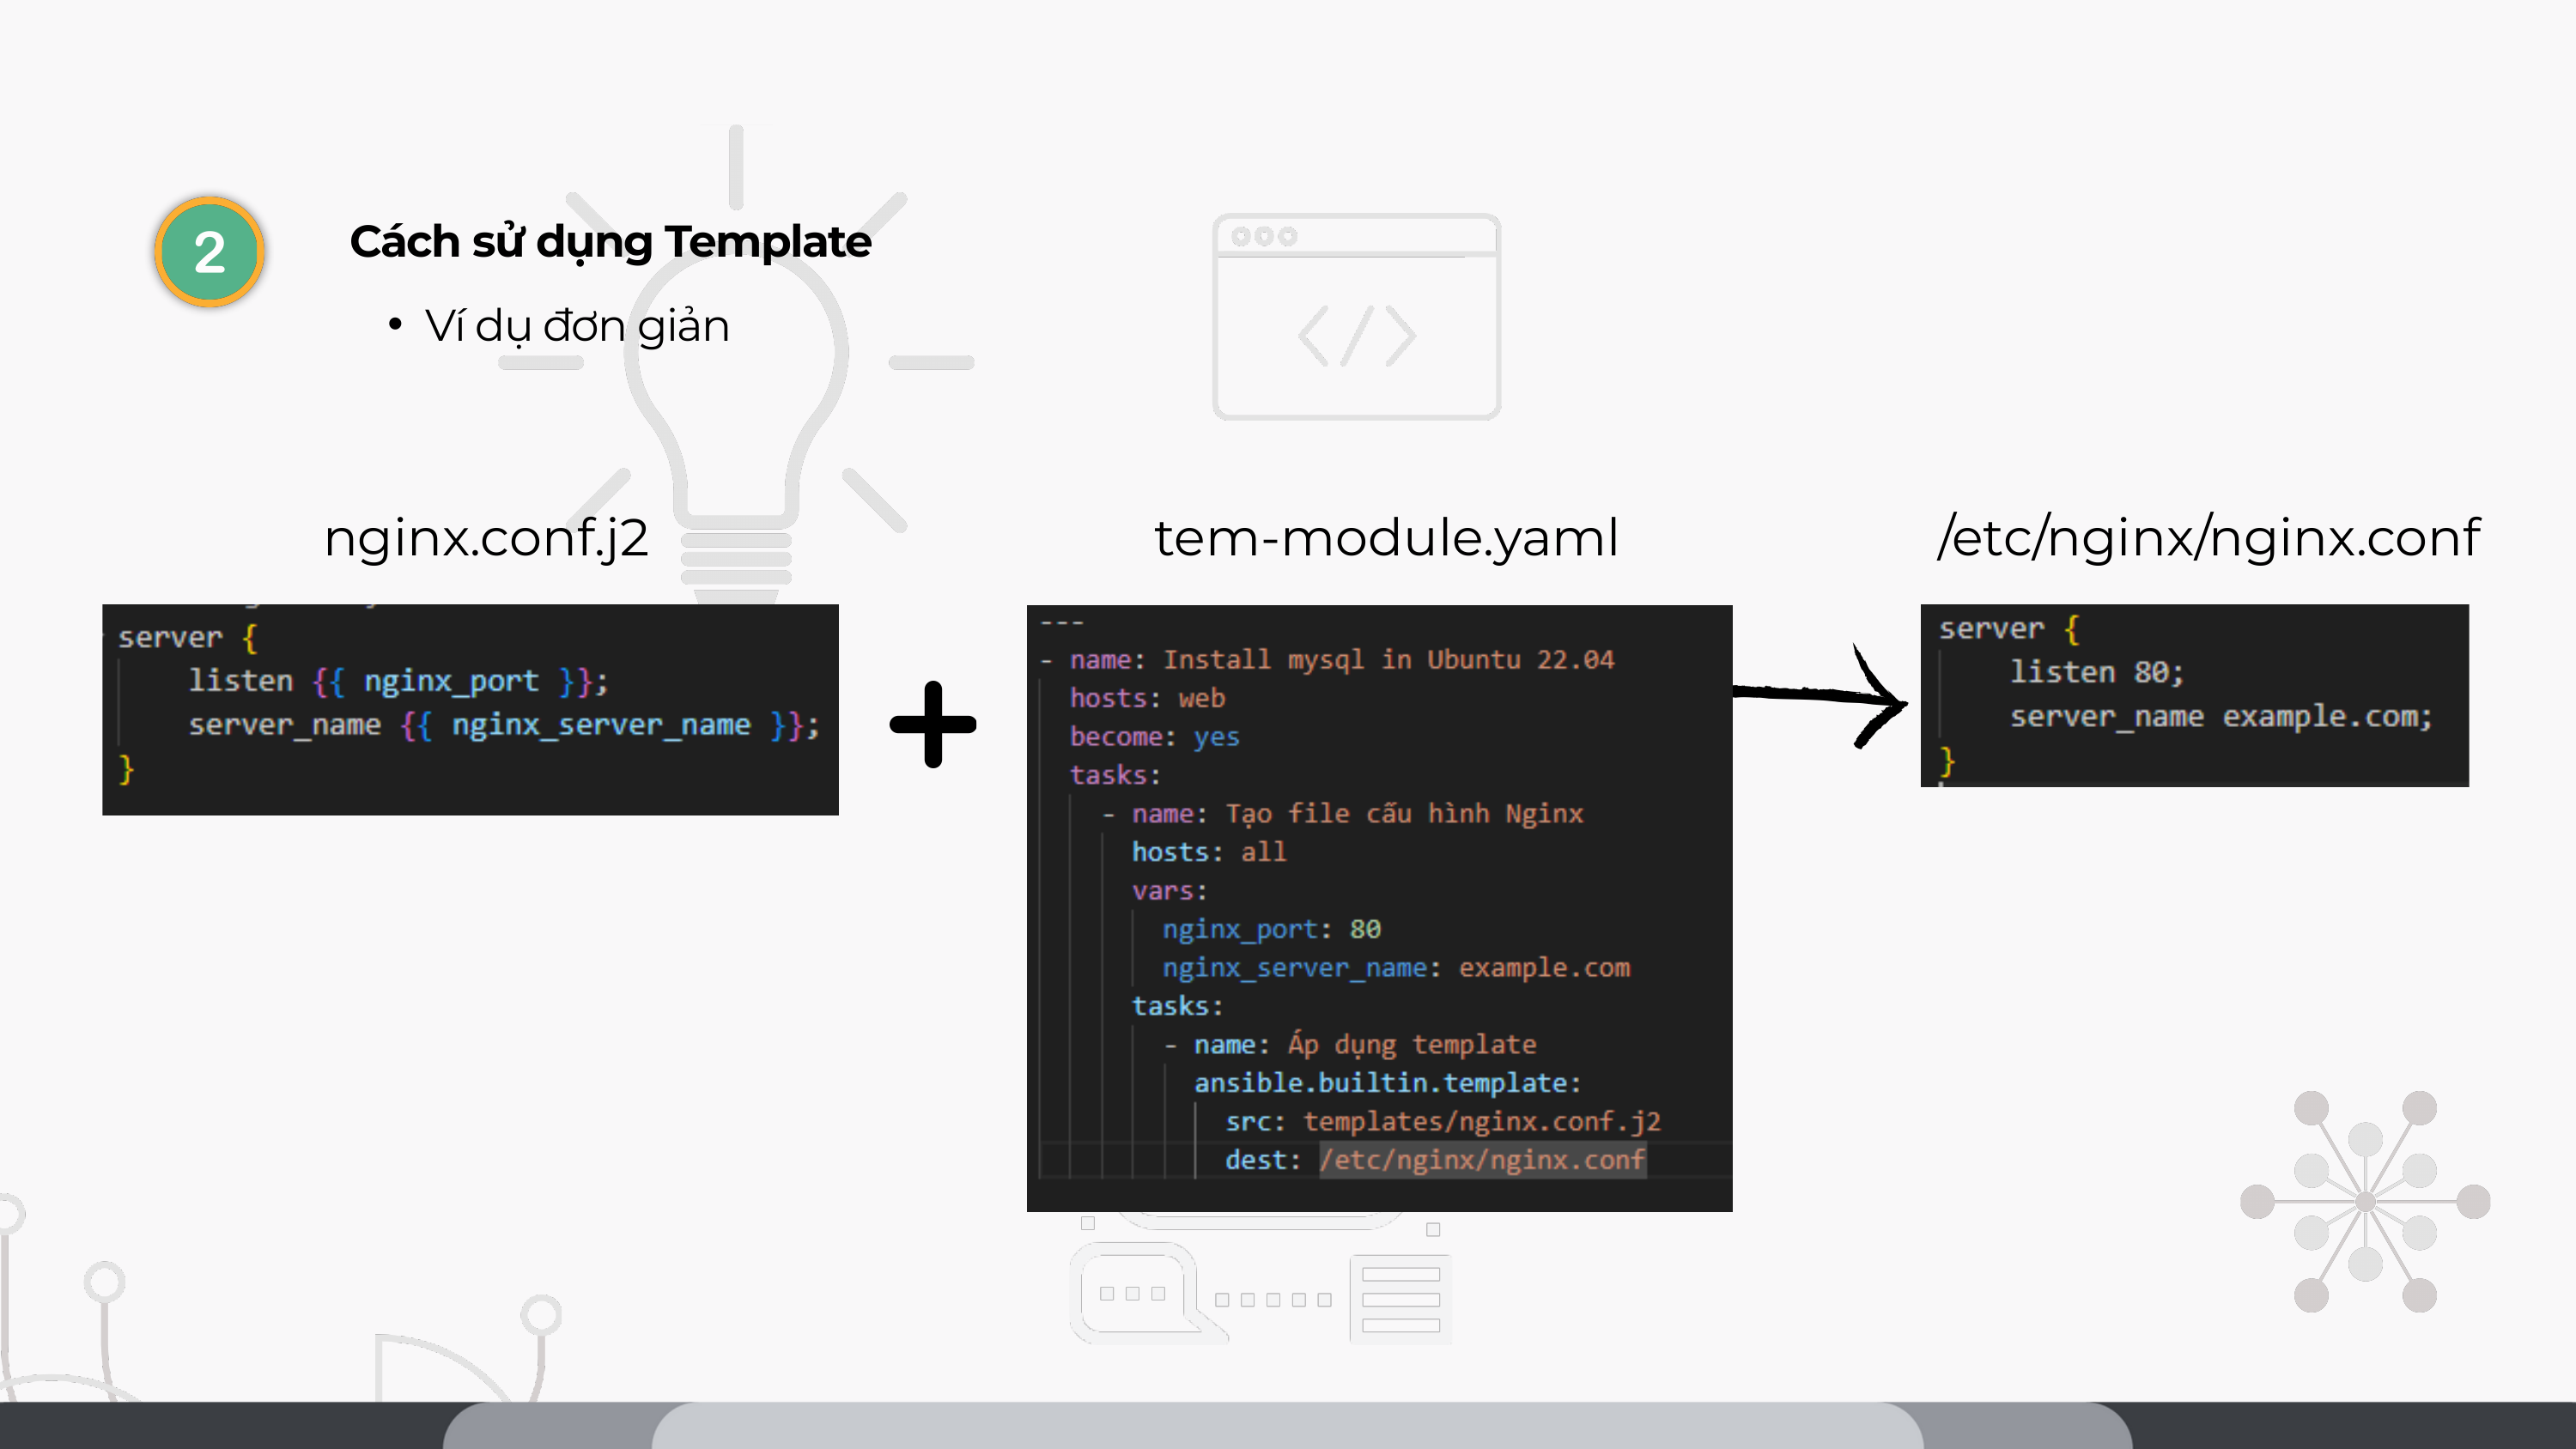

Cách sử dụng Template
Ví dụ đơn giản

nginx.conf.j2
tem-module.yaml
/etc/nginx/nginx.conf